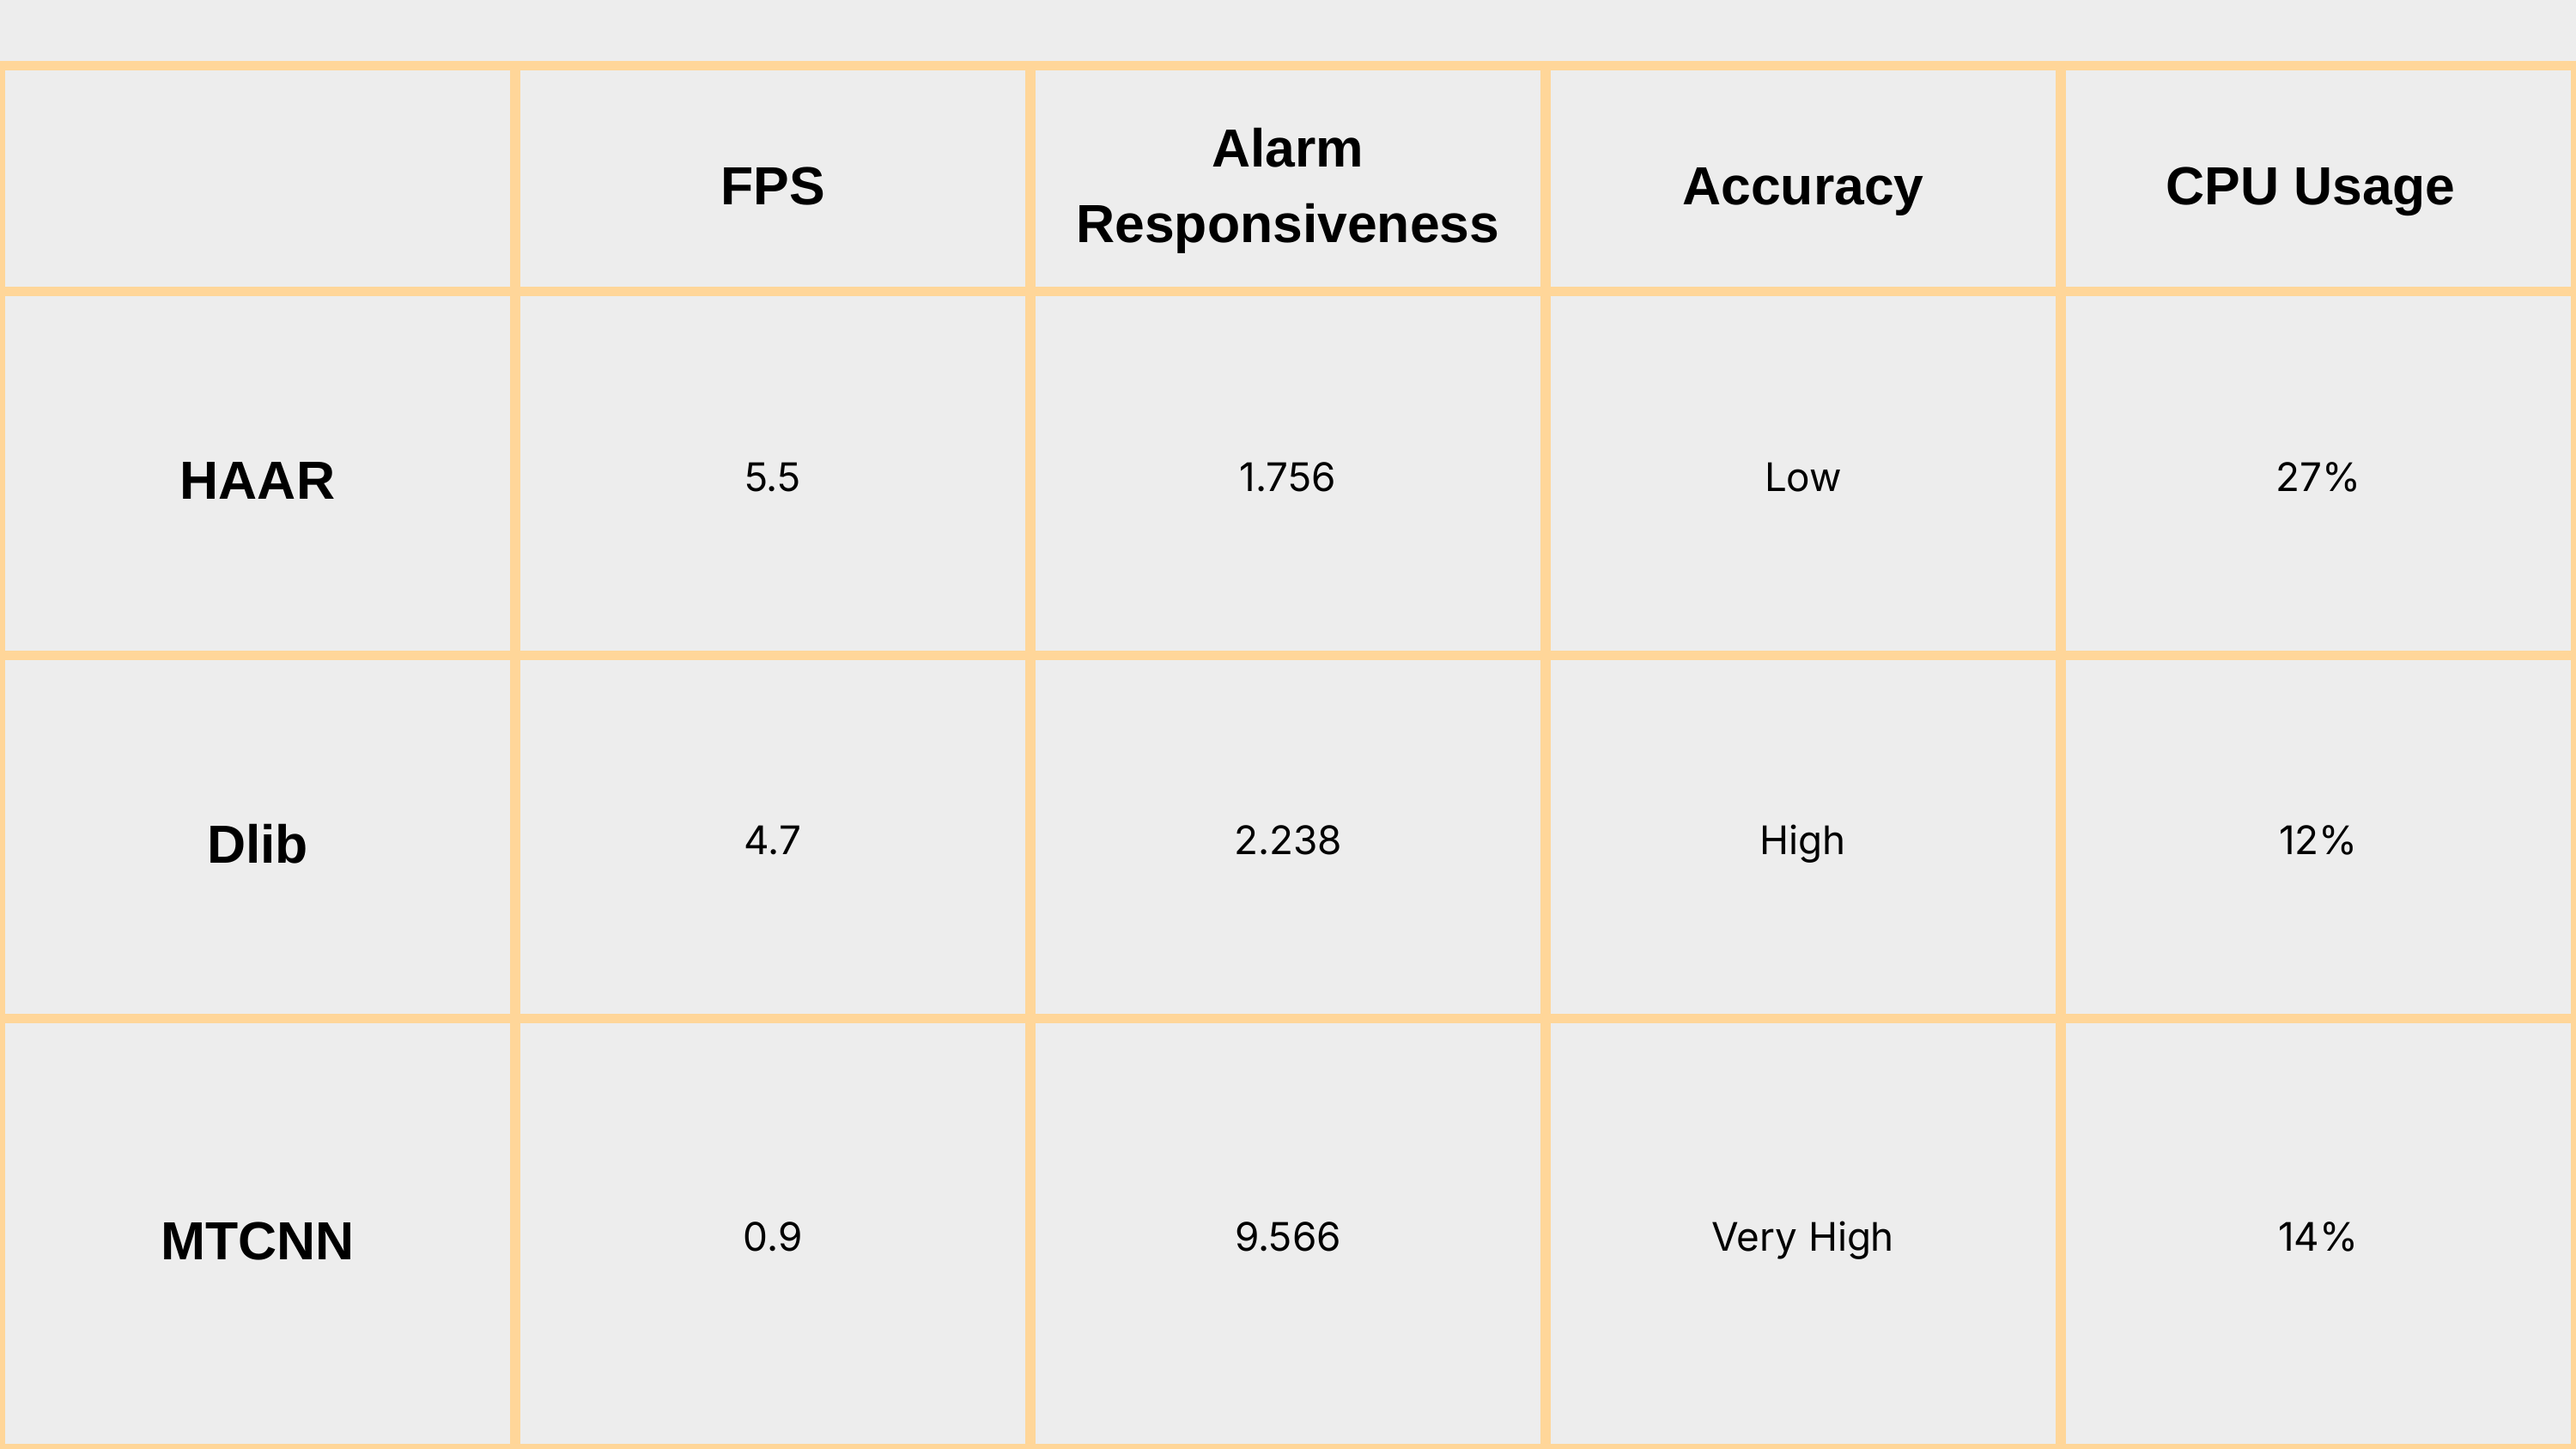

|  | FPS | Alarm Responsiveness | Accuracy | CPU Usage |
| --- | --- | --- | --- | --- |
| HAAR | 5.5 | 1.756 | Low | 27% |
| Dlib | 4.7 | 2.238 | High | 12% |
| MTCNN | 0.9 | 9.566 | Very High | 14% |